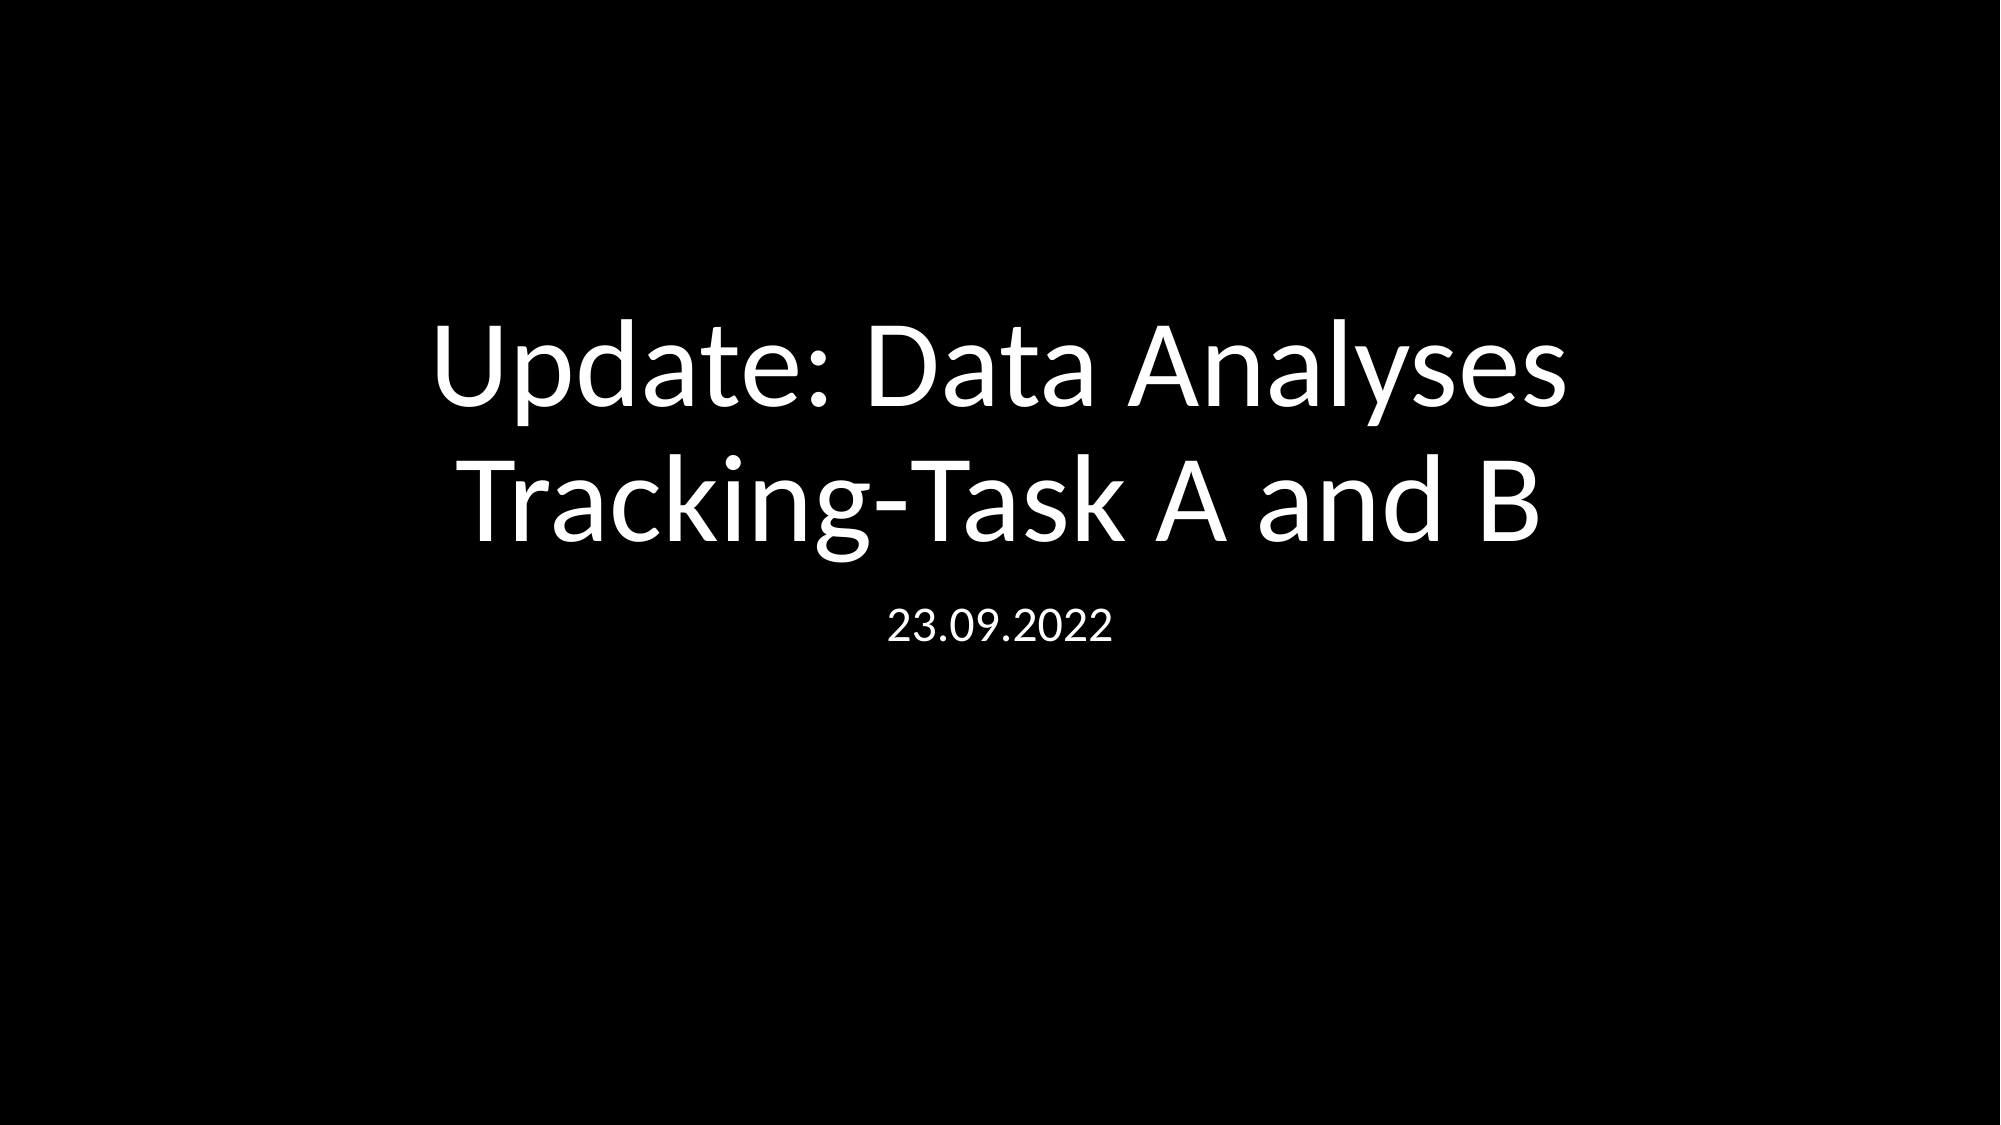

# Update: Data Analyses Tracking-Task A and B
23.09.2022